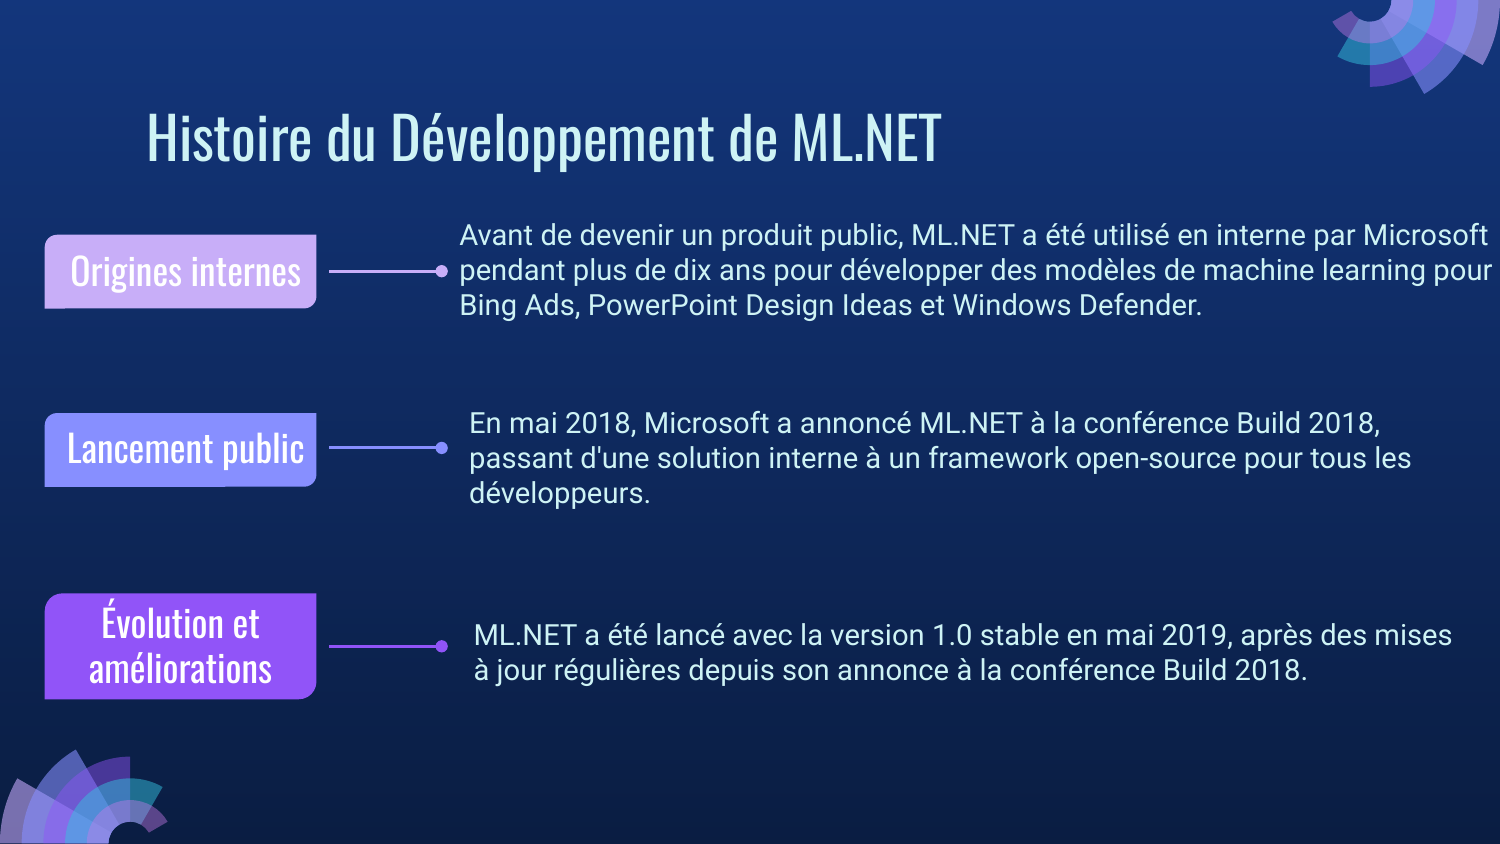

# Histoire du Développement de ML.NET
Avant de devenir un produit public, ML.NET a été utilisé en interne par Microsoft pendant plus de dix ans pour développer des modèles de machine learning pour Bing Ads, PowerPoint Design Ideas et Windows Defender.

Origines internes
En mai 2018, Microsoft a annoncé ML.NET à la conférence Build 2018, passant d'une solution interne à un framework open-source pour tous les développeurs.

Lancement public

ML.NET a été lancé avec la version 1.0 stable en mai 2019, après des mises à jour régulières depuis son annonce à la conférence Build 2018.
Évolution et améliorations